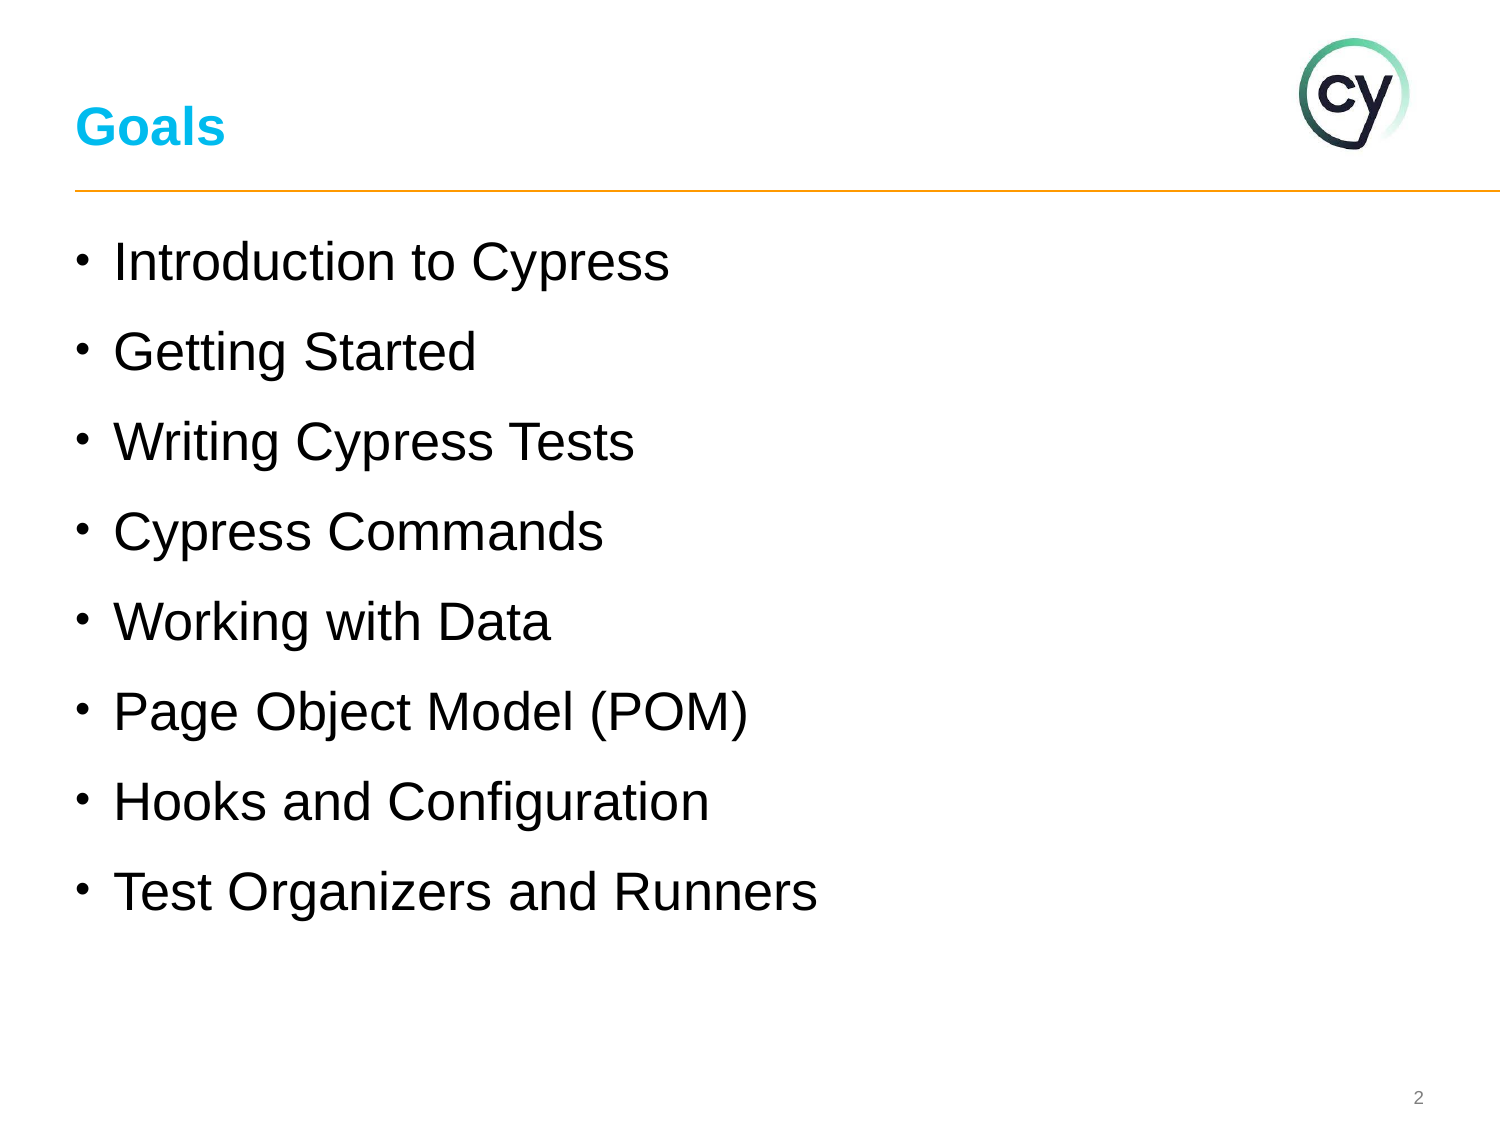

# Goals
Introduction to Cypress
Getting Started
Writing Cypress Tests
Cypress Commands
Working with Data
Page Object Model (POM)
Hooks and Configuration
Test Organizers and Runners